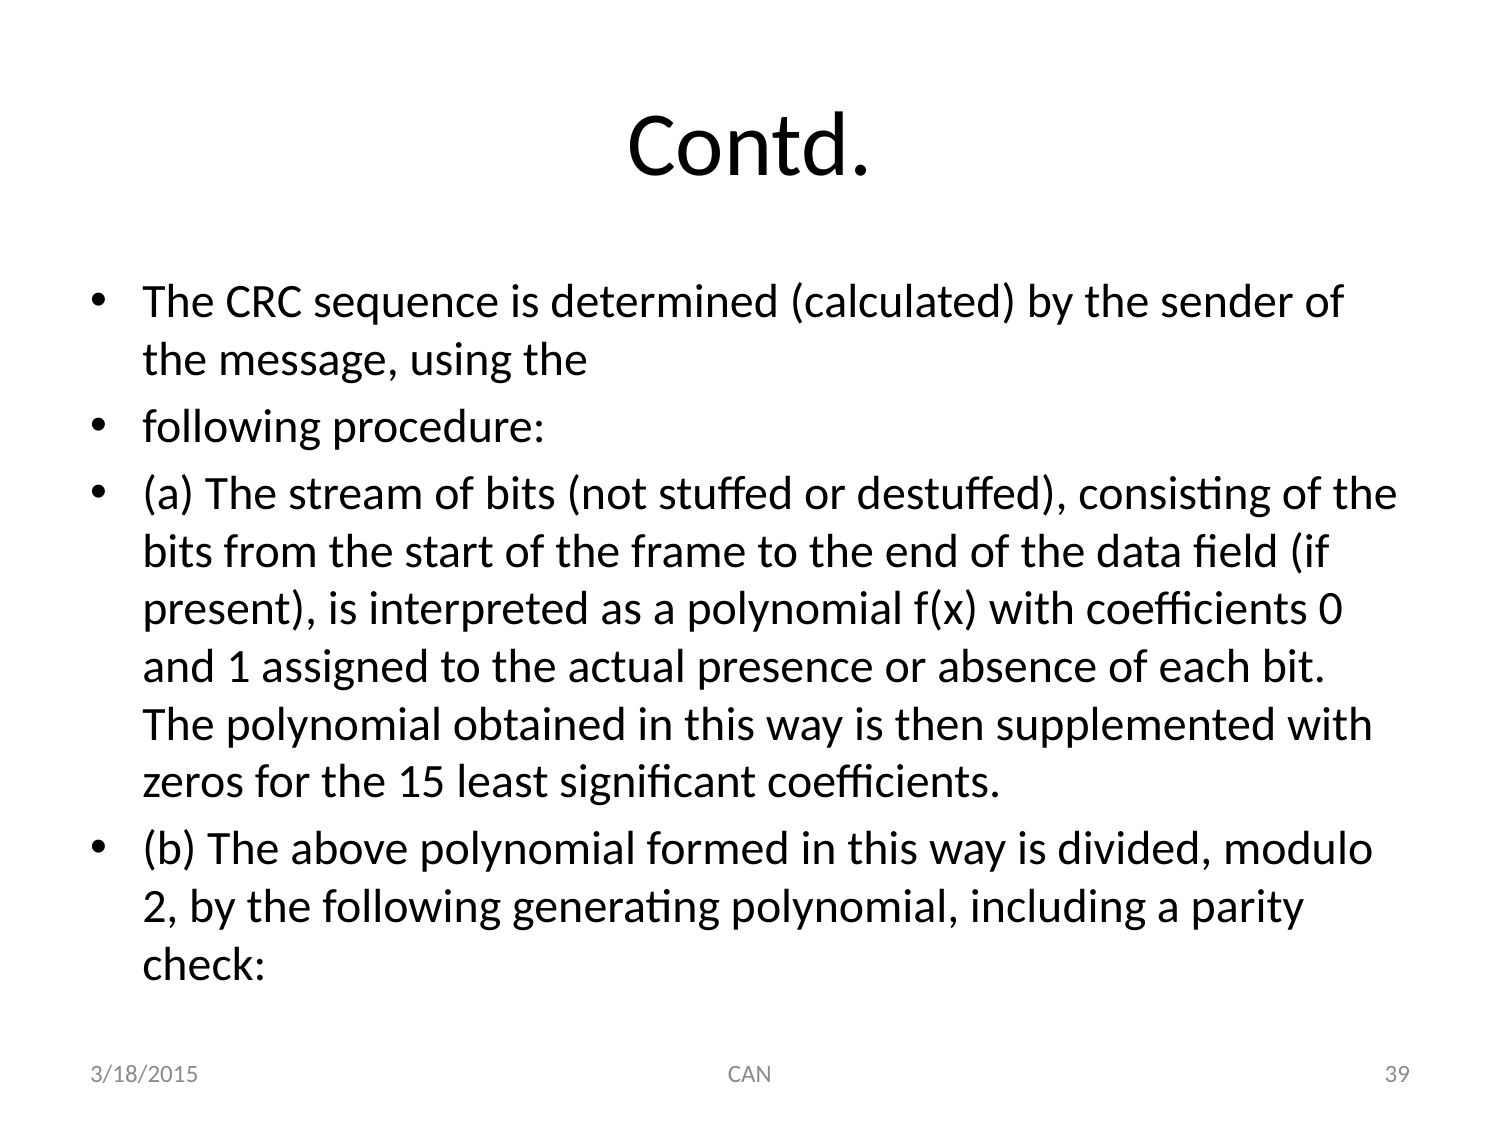

# Contd.
The CRC sequence is determined (calculated) by the sender of the message, using the
following procedure:
(a) The stream of bits (not stuffed or destuffed), consisting of the bits from the start of the frame to the end of the data field (if present), is interpreted as a polynomial f(x) with coefficients 0 and 1 assigned to the actual presence or absence of each bit. The polynomial obtained in this way is then supplemented with zeros for the 15 least significant coefficients.
(b) The above polynomial formed in this way is divided, modulo 2, by the following generating polynomial, including a parity check:
3/18/2015
CAN
39